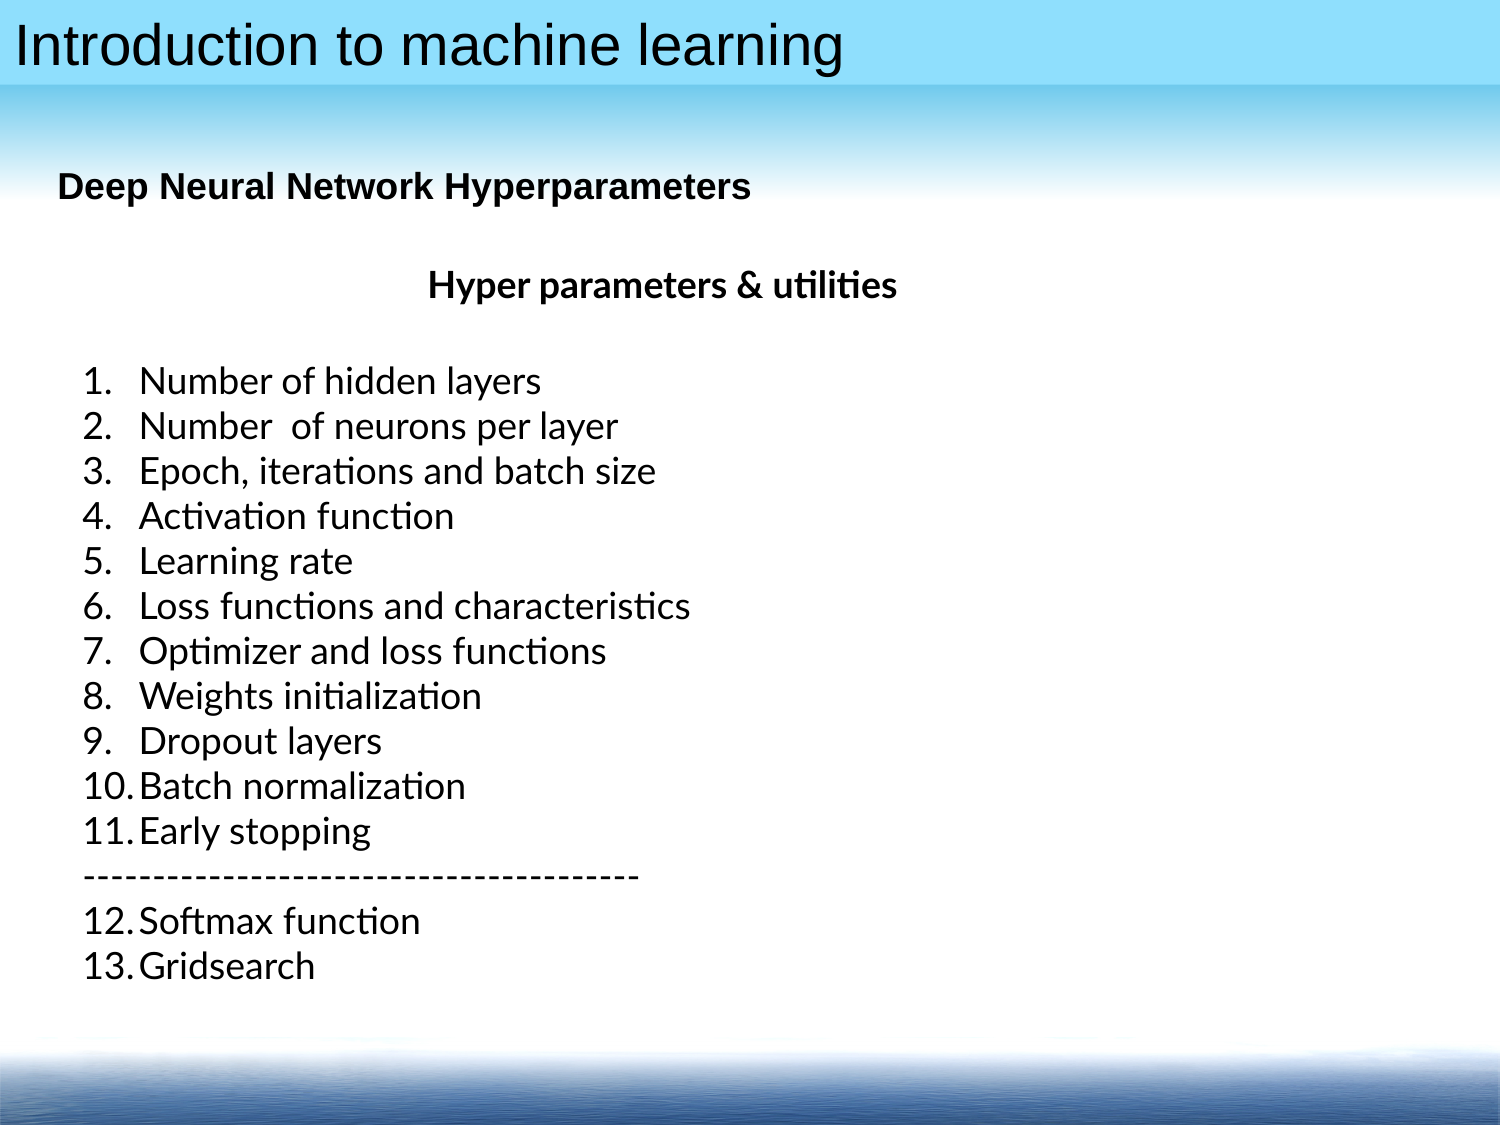

Deep Neural Network Hyperparameters
Hyper parameters & utilities
| Number of hidden layers Number of neurons per layer Epoch, iterations and batch size Activation function Learning rate Loss functions and characteristics Optimizer and loss functions Weights initialization Dropout layers Batch normalization Early stopping ---------------------------------------- Softmax function Gridsearch |
| --- |